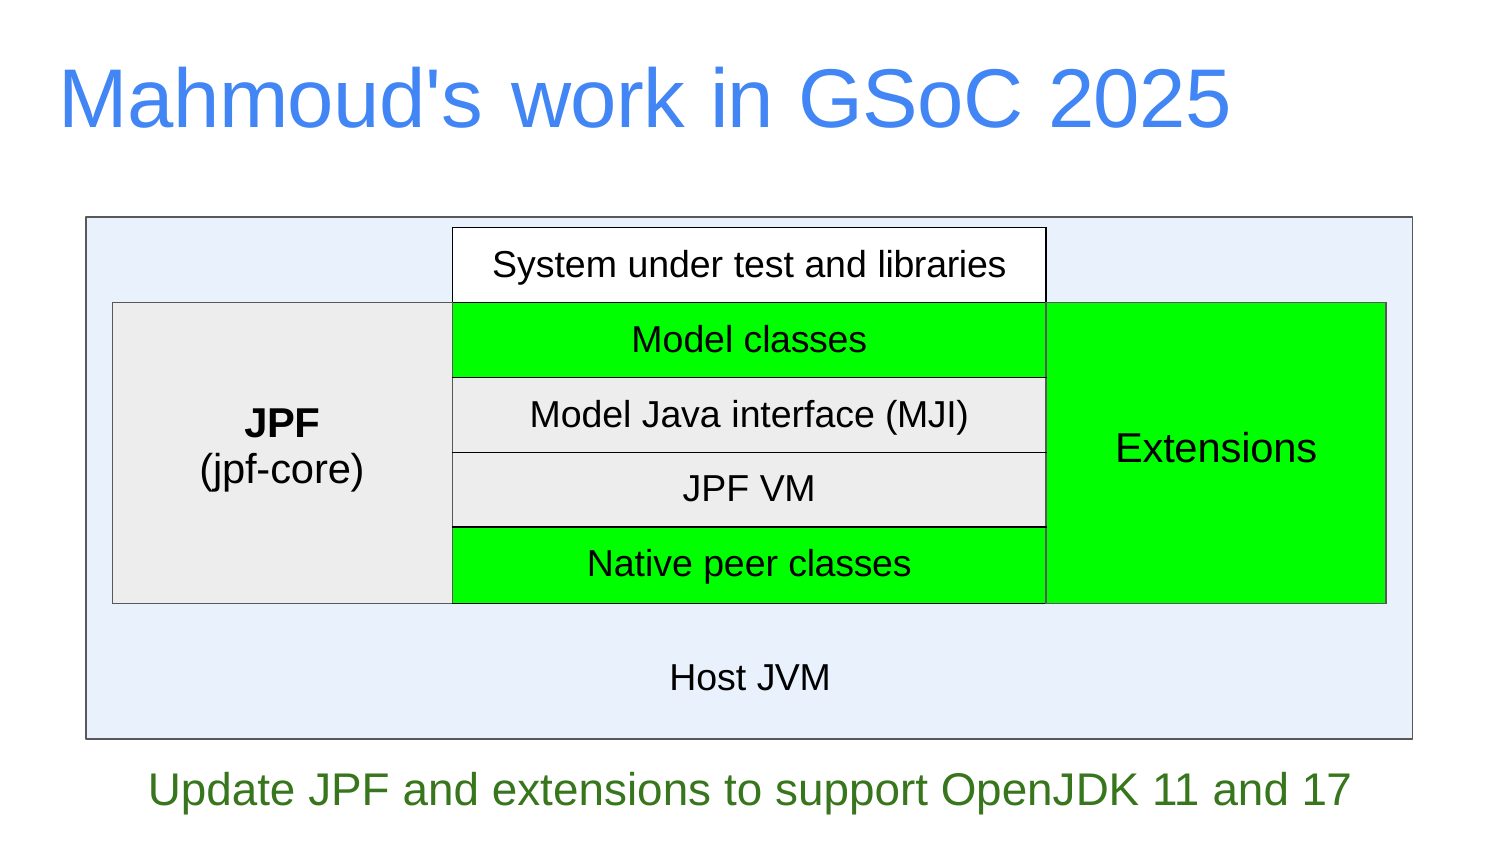

# Mahmoud's	work	in	GSoC	2025

|  | System under test and libraries |  |
| --- | --- | --- |
| JPF (jpf-core) | Model classes | Extensions |
|  | Model Java interface (MJI) |  |
|  | JPF VM |  |
|  | Native peer classes |  |
Host JVM

Update JPF and extensions to support OpenJDK 11 and 17